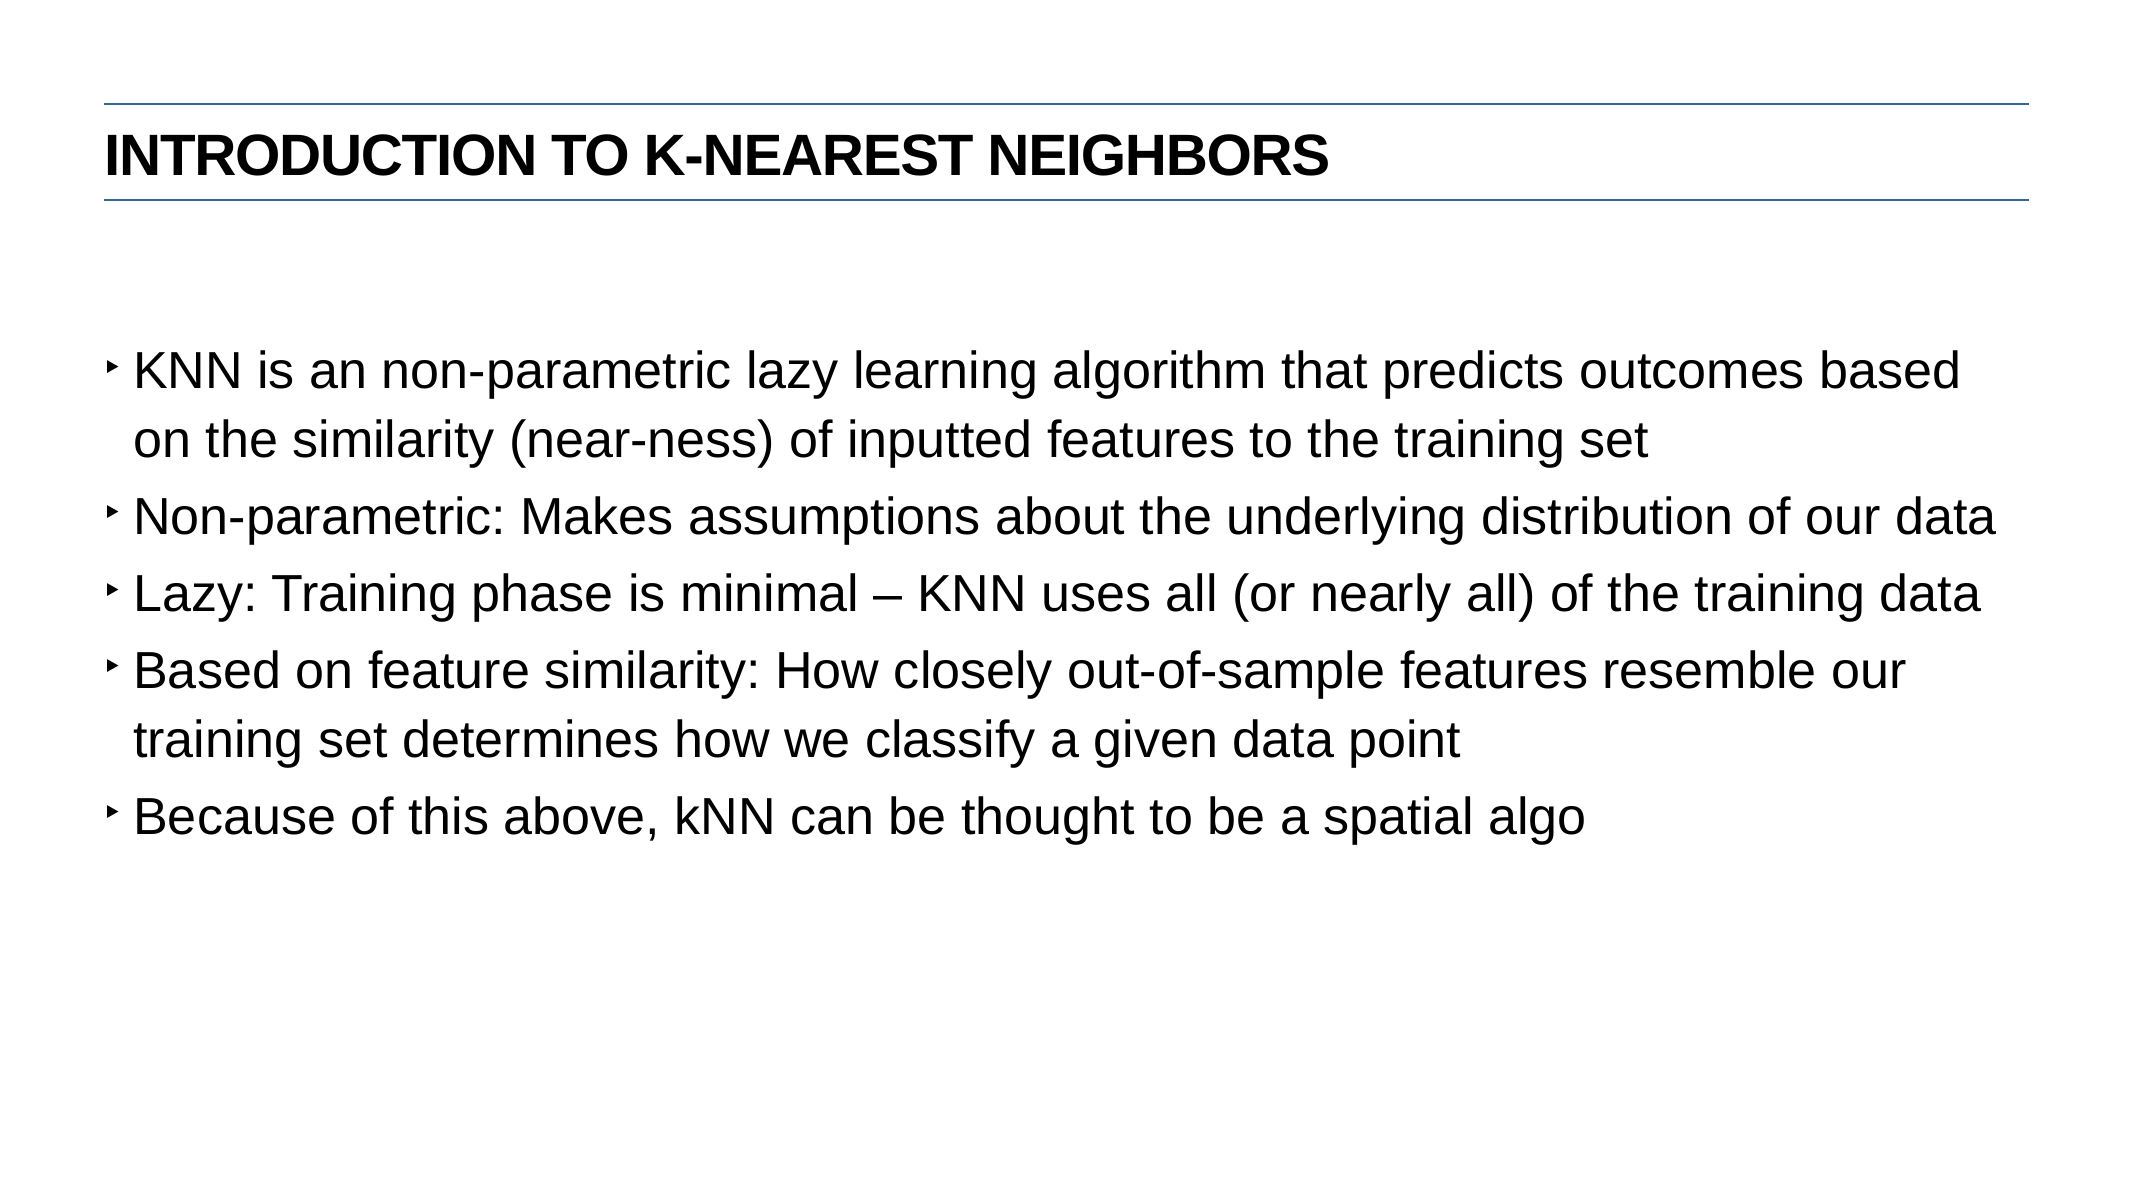

Introduction to k-nearest neighbors

KNN is an non-parametric lazy learning algorithm that predicts outcomes based on the similarity (near-ness) of inputted features to the training set
Non-parametric: Makes assumptions about the underlying distribution of our data
Lazy: Training phase is minimal – KNN uses all (or nearly all) of the training data
Based on feature similarity: How closely out-of-sample features resemble our training set determines how we classify a given data point
Because of this above, kNN can be thought to be a spatial algo